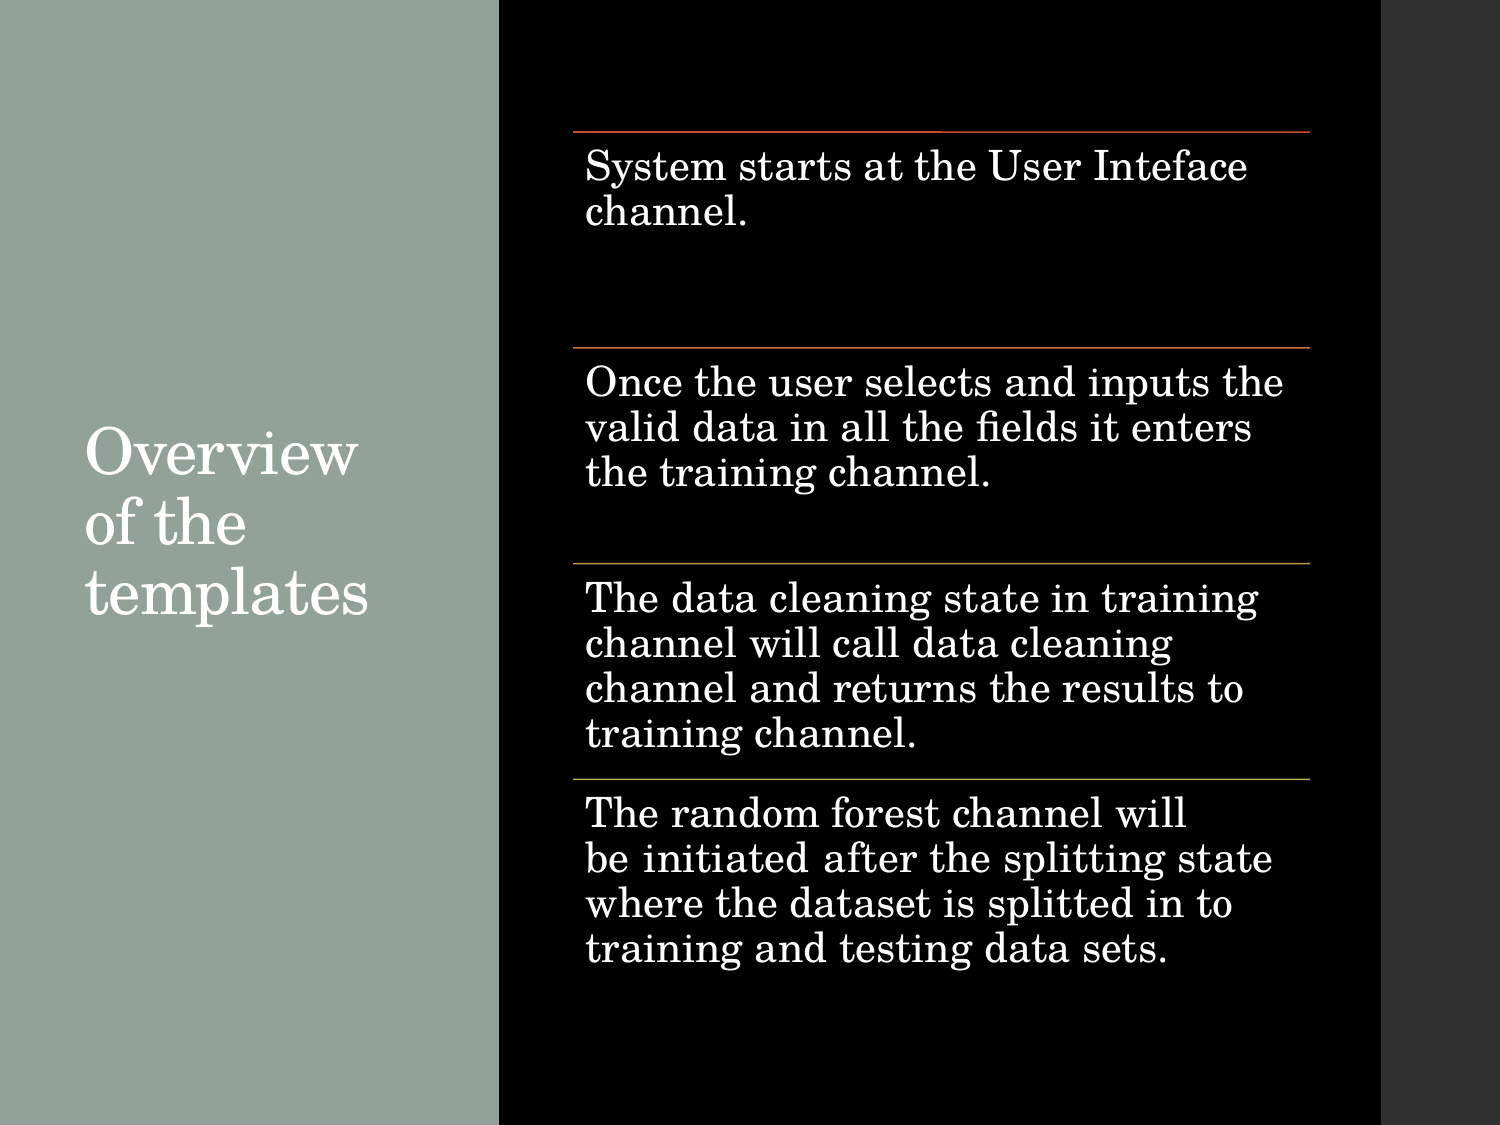

System starts at the User Inteface channel.
Once the user selects and inputs the valid data in all the fields it enters the training channel.
The data cleaning state in training channel will call data cleaning channel and returns the results to training channel.
The random forest channel will be initiated after the splitting state where the dataset is splitted in to training and testing data sets.
# Overview of the templates